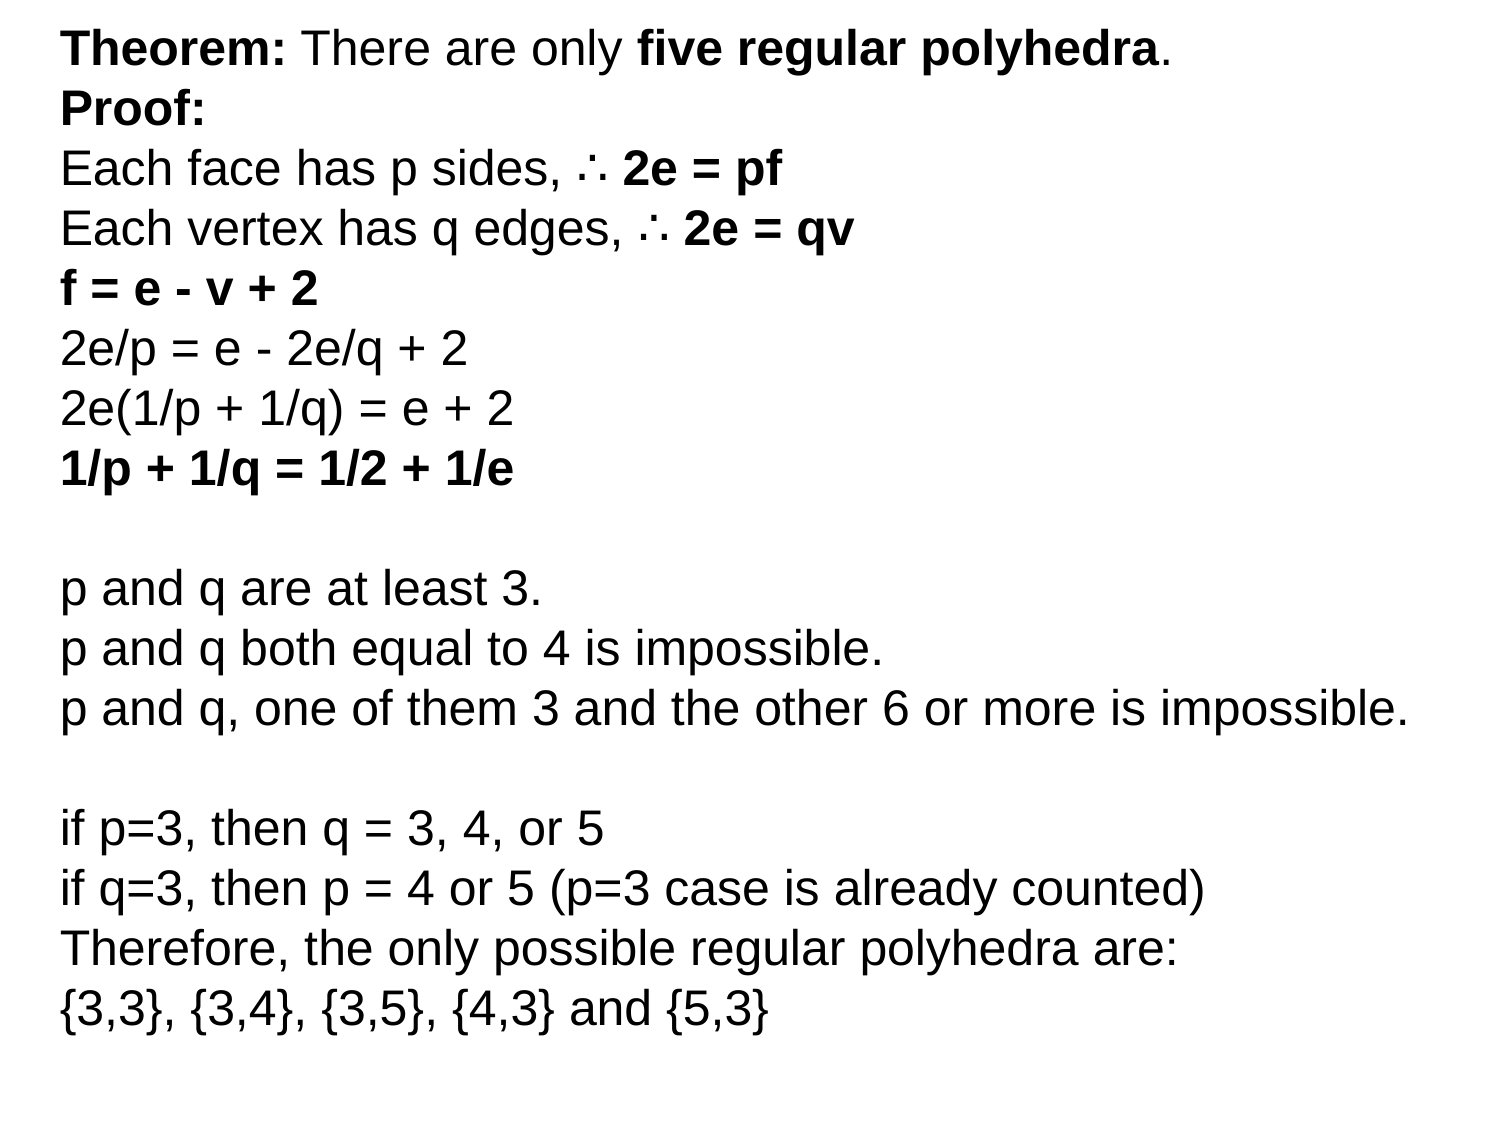

Theorem: There are only five regular polyhedra.
Proof:
Each face has p sides, ∴ 2e = pf
Each vertex has q edges, ∴ 2e = qv
f = e - v + 2
2e/p = e - 2e/q + 2
2e(1/p + 1/q) = e + 2
1/p + 1/q = 1/2 + 1/e

p and q are at least 3.
p and q both equal to 4 is impossible.
p and q, one of them 3 and the other 6 or more is impossible.

if p=3, then q = 3, 4, or 5
if q=3, then p = 4 or 5 (p=3 case is already counted)
Therefore, the only possible regular polyhedra are:
{3,3}, {3,4}, {3,5}, {4,3} and {5,3}